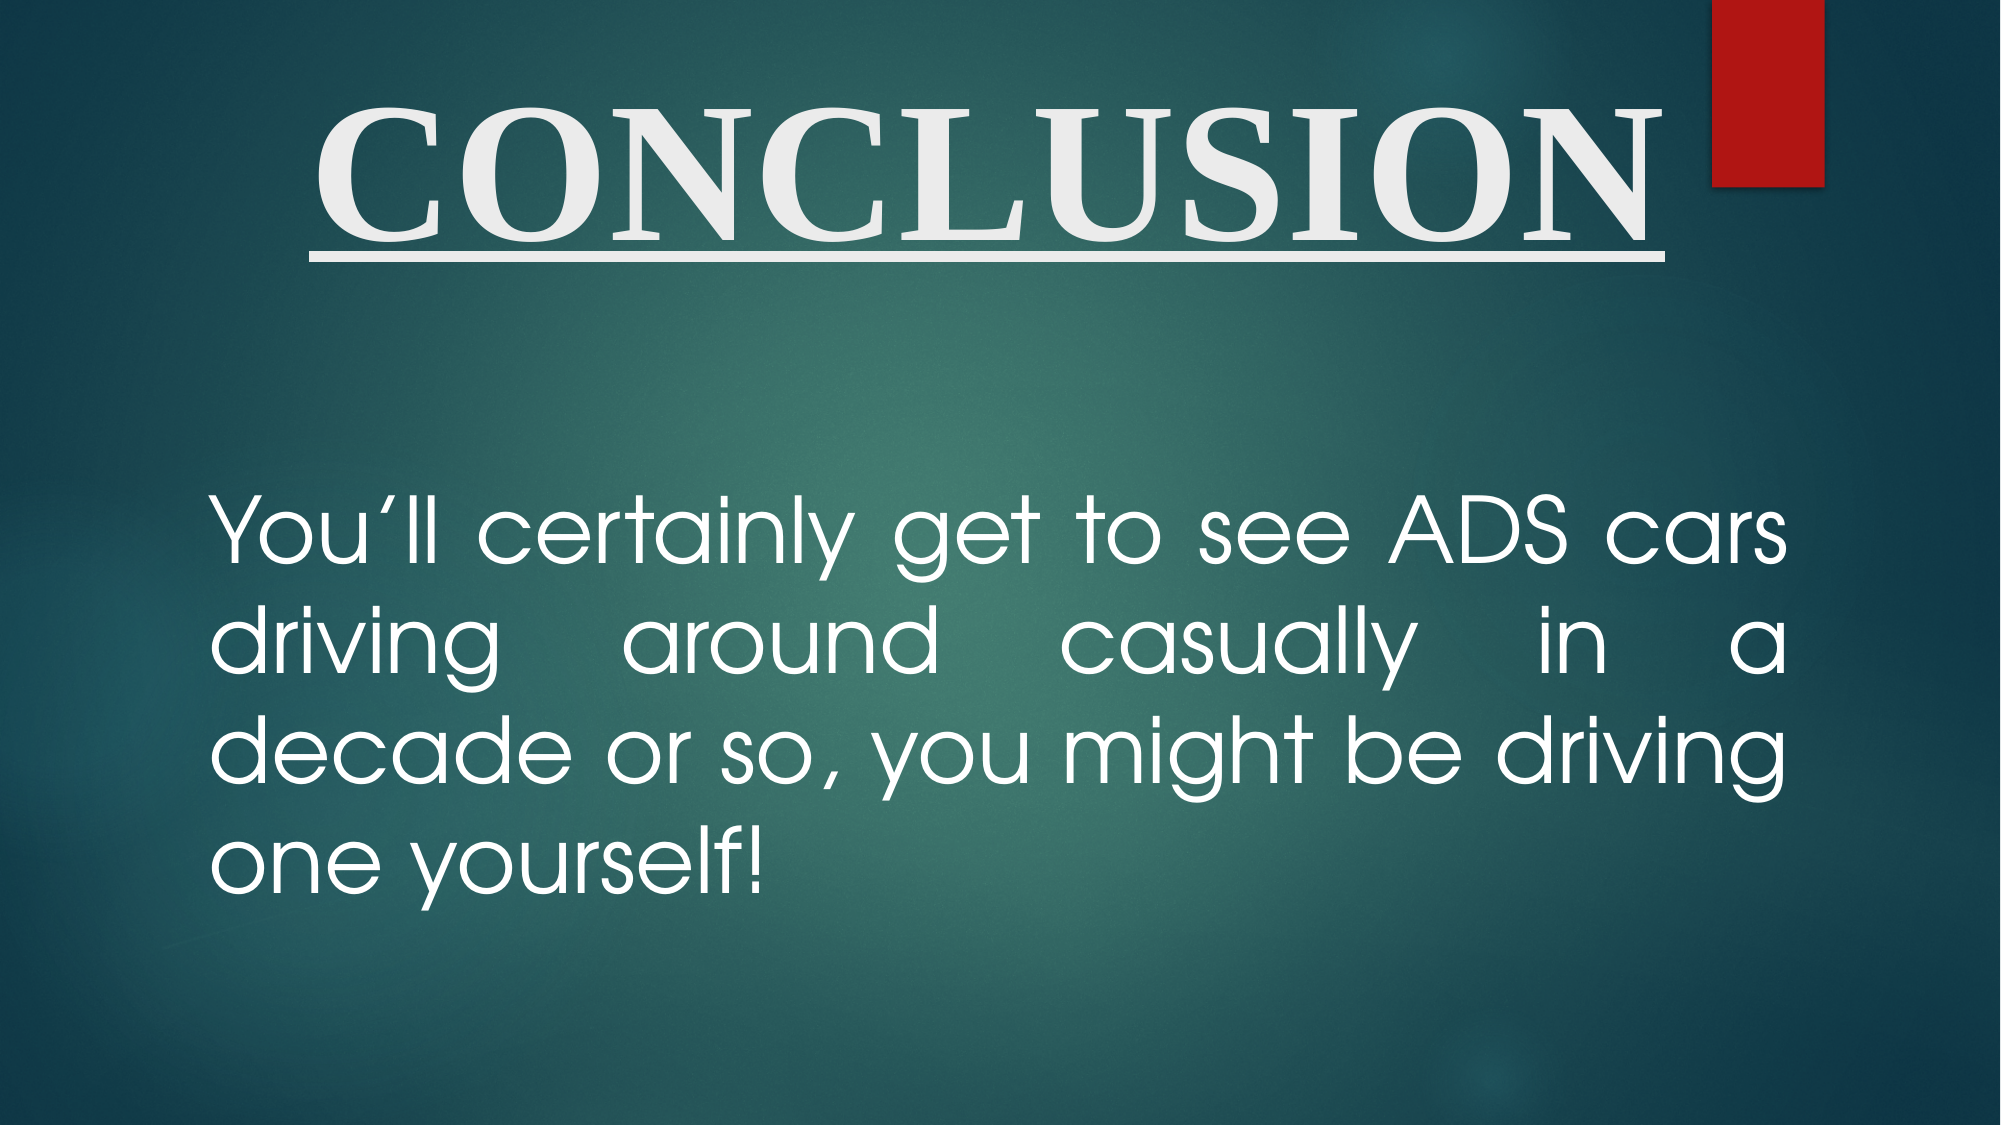

# CONCLUSION
You’ll certainly get to see ADS cars driving around casually in a decade or so, you might be driving one yourself!